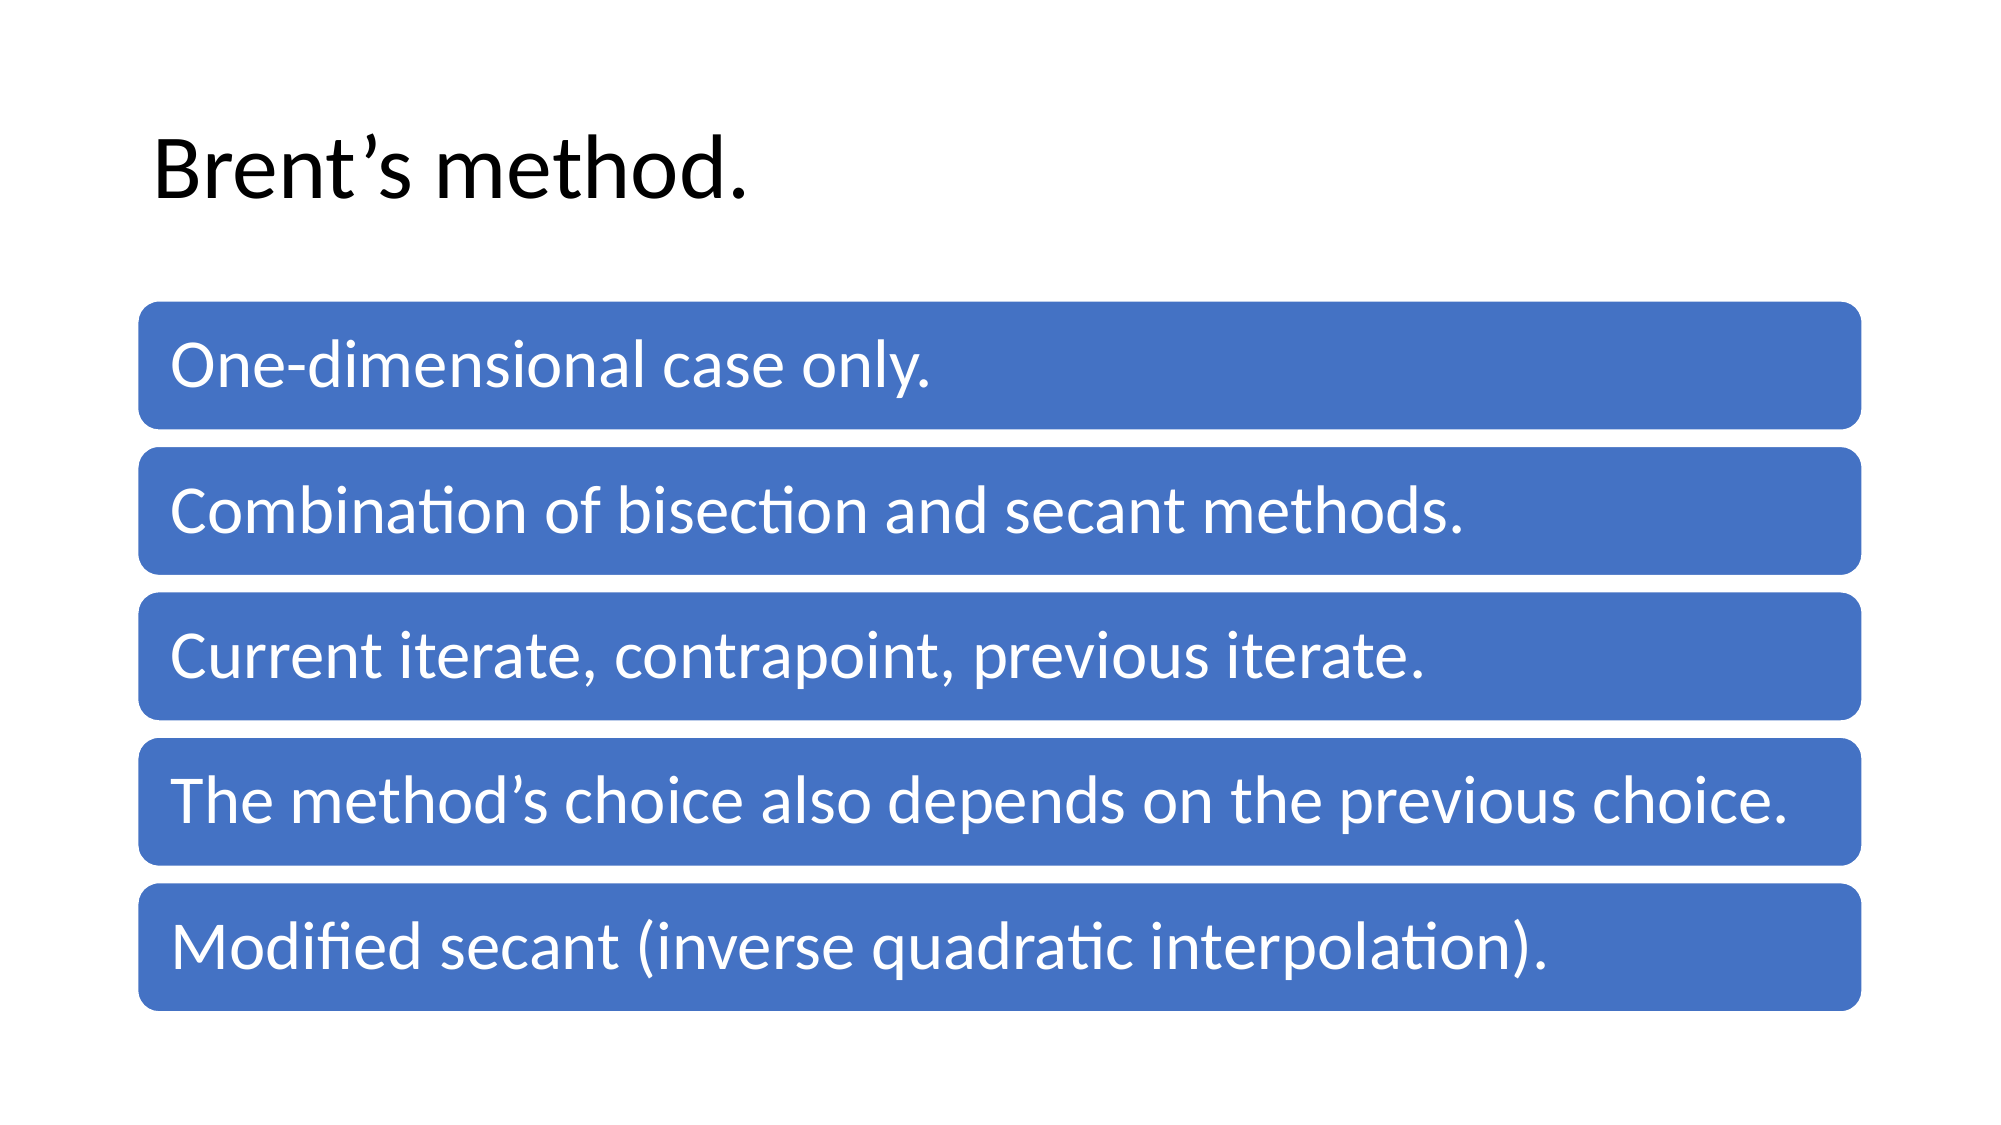

# Brent’s method.
One-dimensional case only.
Combination of bisection and secant methods.
Current iterate, contrapoint, previous iterate.
The method’s choice also depends on the previous choice.
Modified secant (inverse quadratic interpolation).